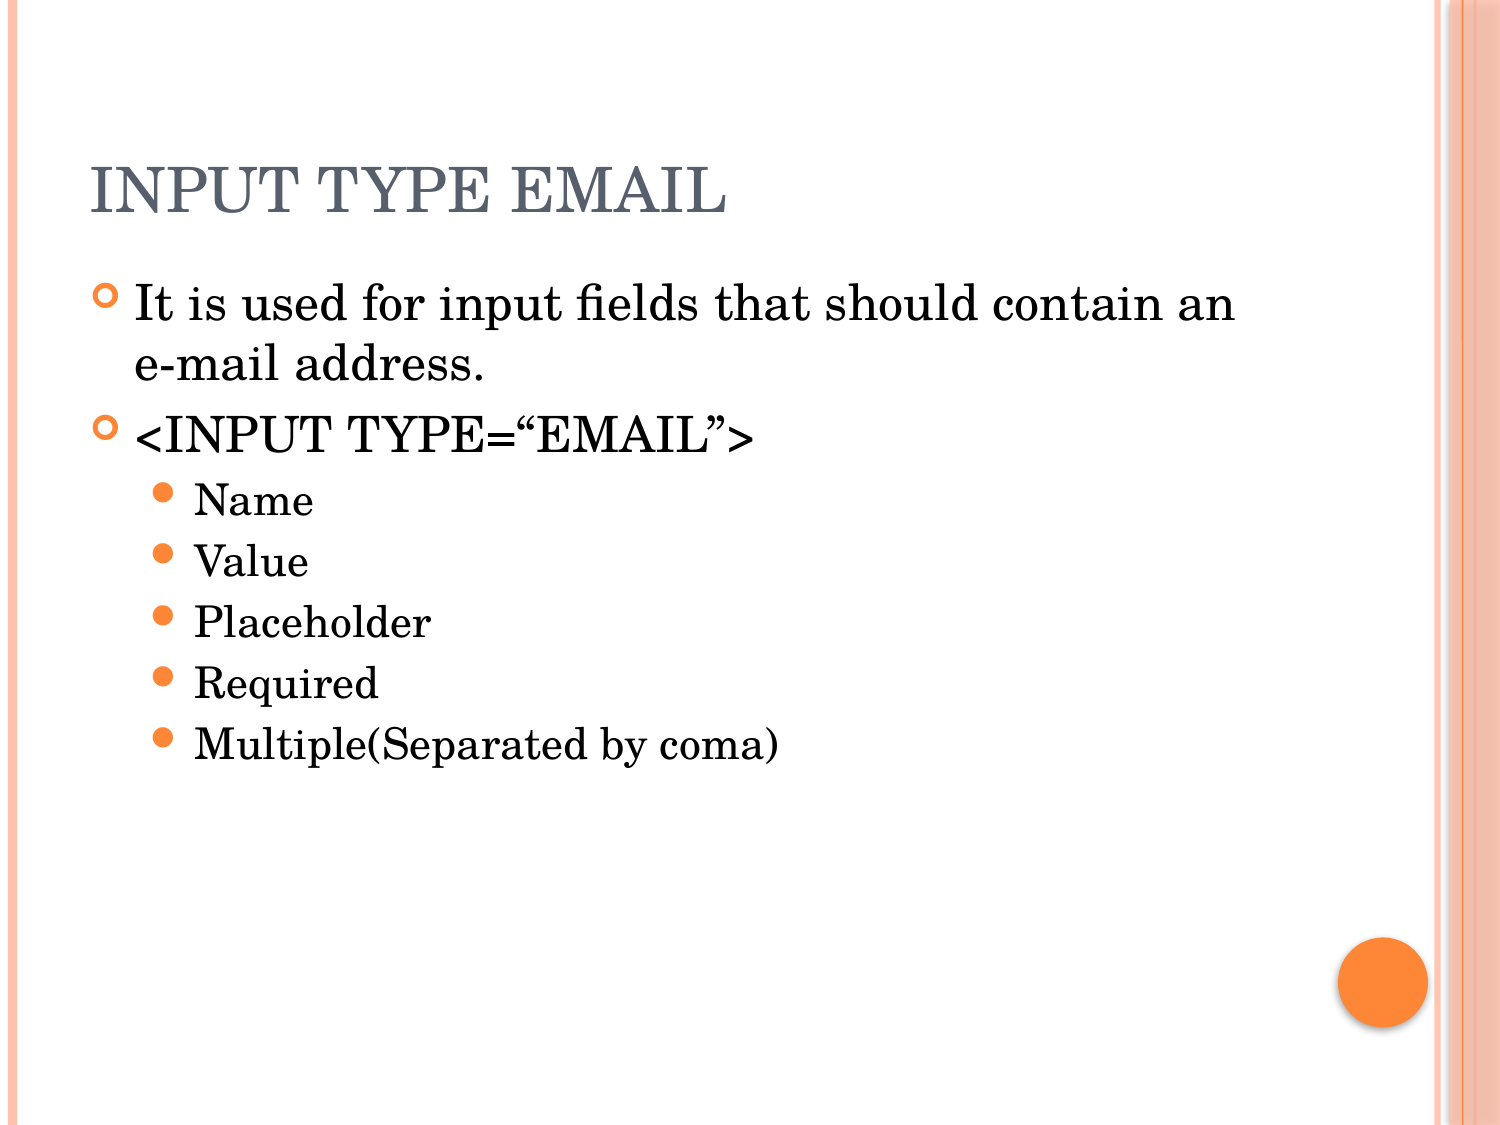

# Input Type Email
It is used for input fields that should contain an e-mail address.
<INPUT TYPE=“EMAIL”>
Name
Value
Placeholder
Required
Multiple(Separated by coma)